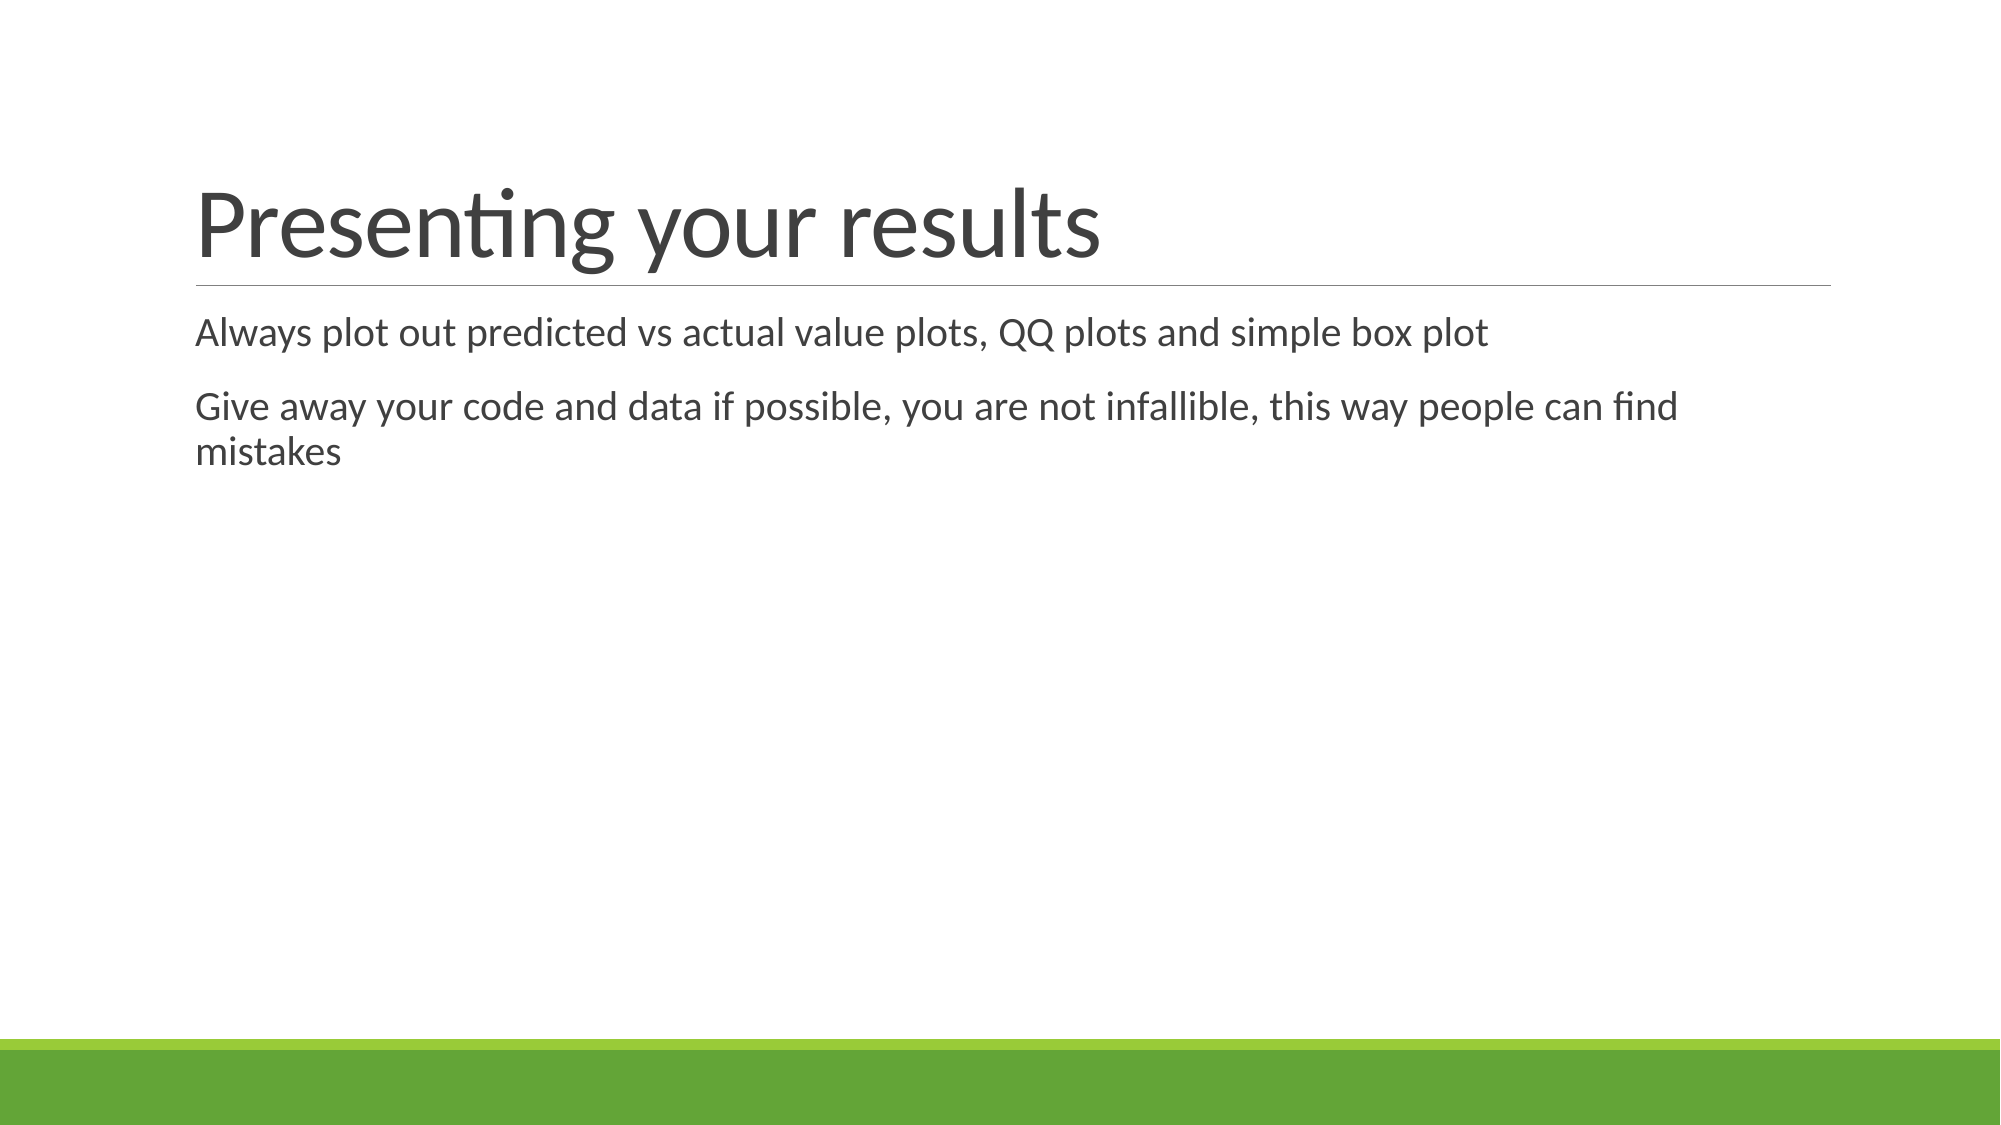

# Presenting your results
Always plot out predicted vs actual value plots, QQ plots and simple box plot
Give away your code and data if possible, you are not infallible, this way people can find mistakes